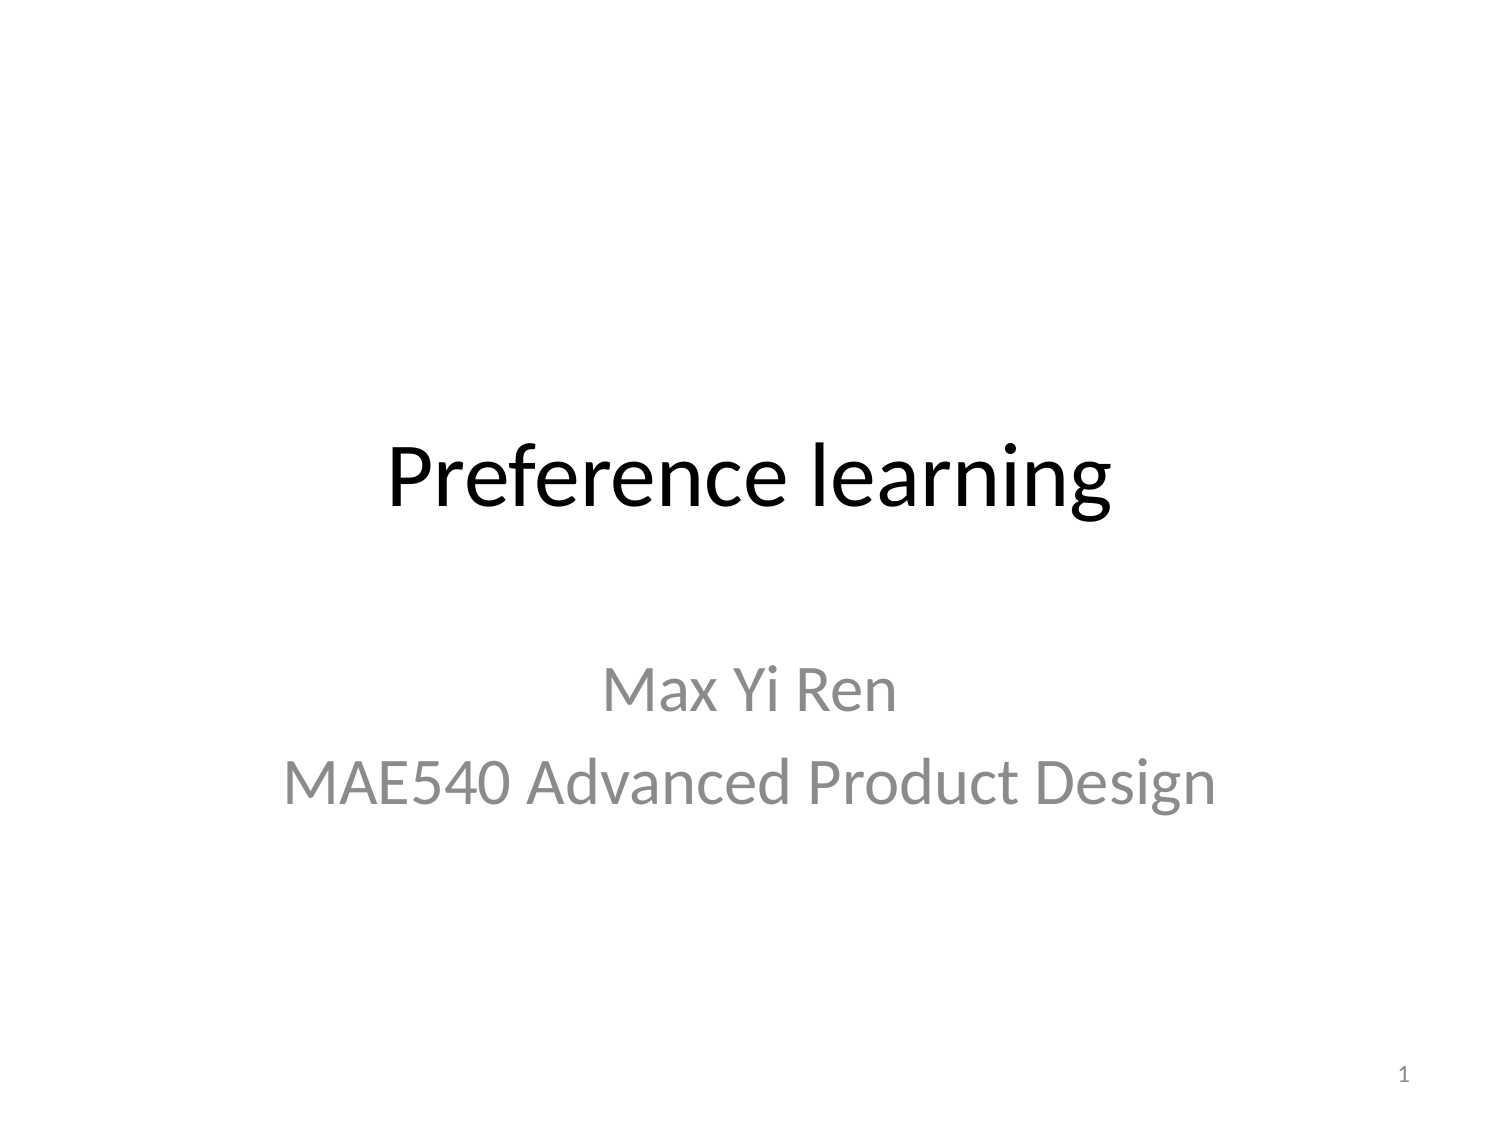

# Preference learning
Max Yi Ren
MAE540 Advanced Product Design

1